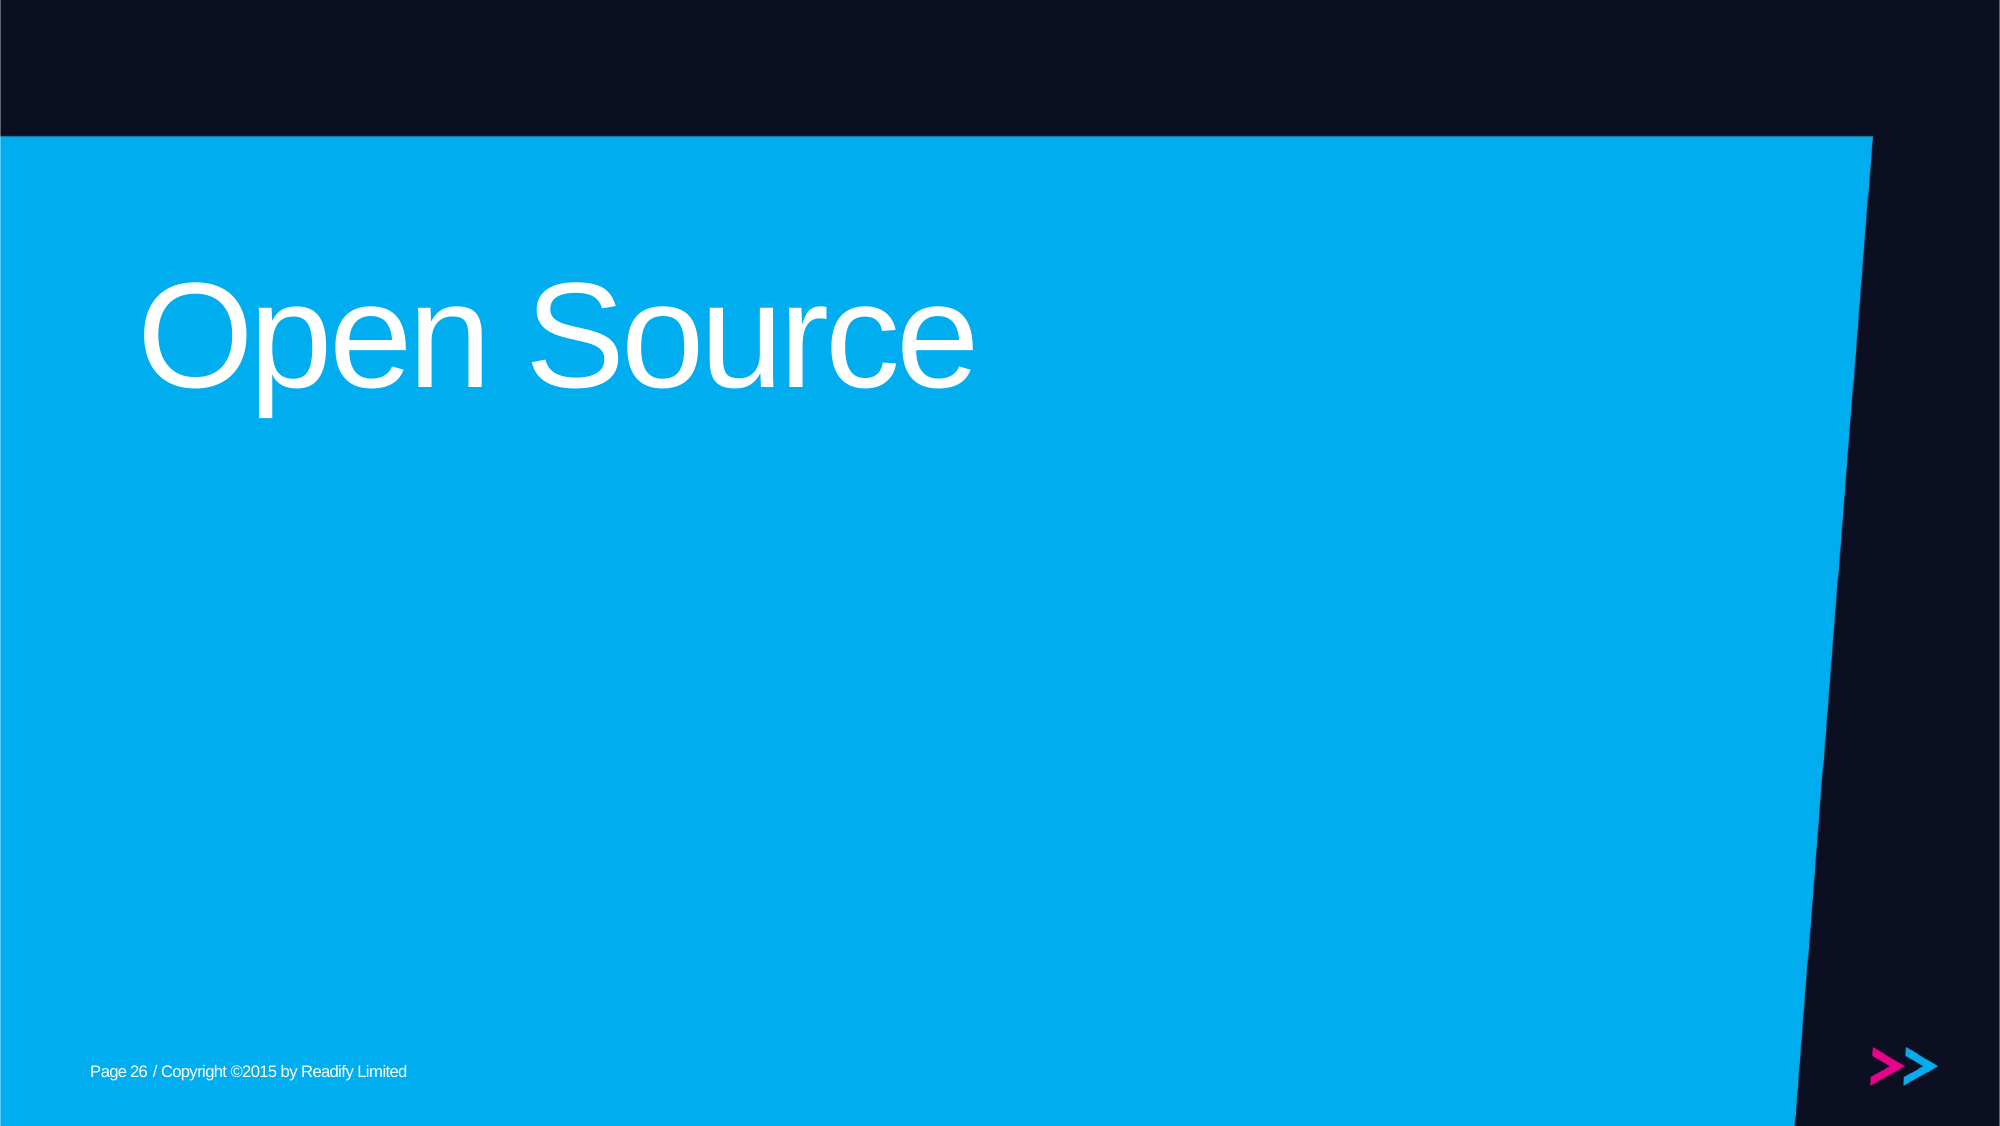

# Open Source

26
/ Copyright ©2015 by Readify Limited